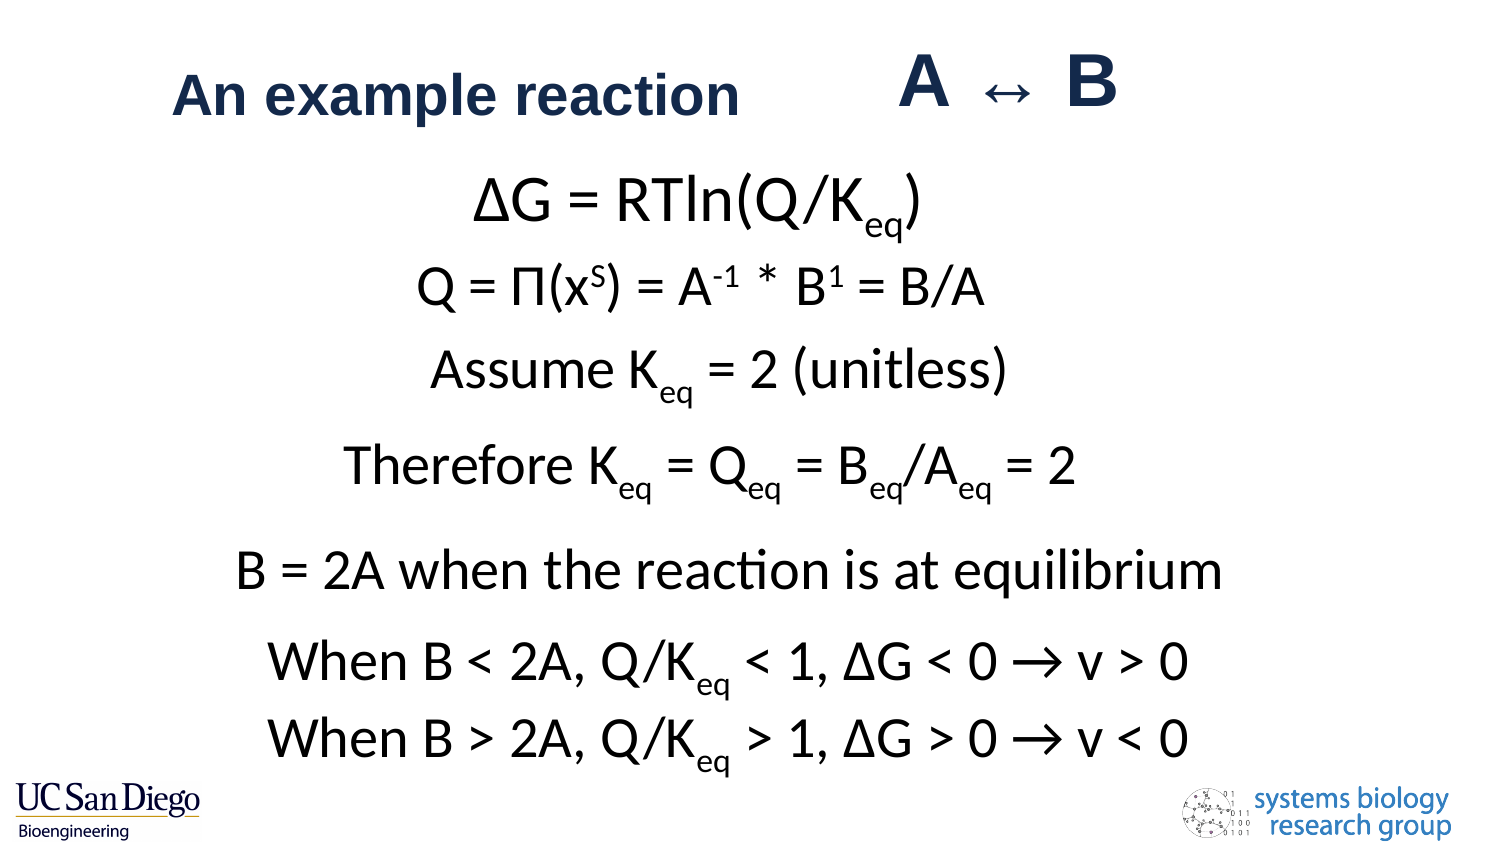

A ↔ B
# An example reaction
ΔG = RTln(Q/Keq)
Q = Π(xS) = A-1 * B1 = B/A
Assume Keq = 2 (unitless)
Therefore Keq = Qeq = Beq/Aeq = 2
B = 2A when the reaction is at equilibrium
When B < 2A, Q/Keq < 1, ΔG < 0 → v > 0
When B > 2A, Q/Keq > 1, ΔG > 0 → v < 0